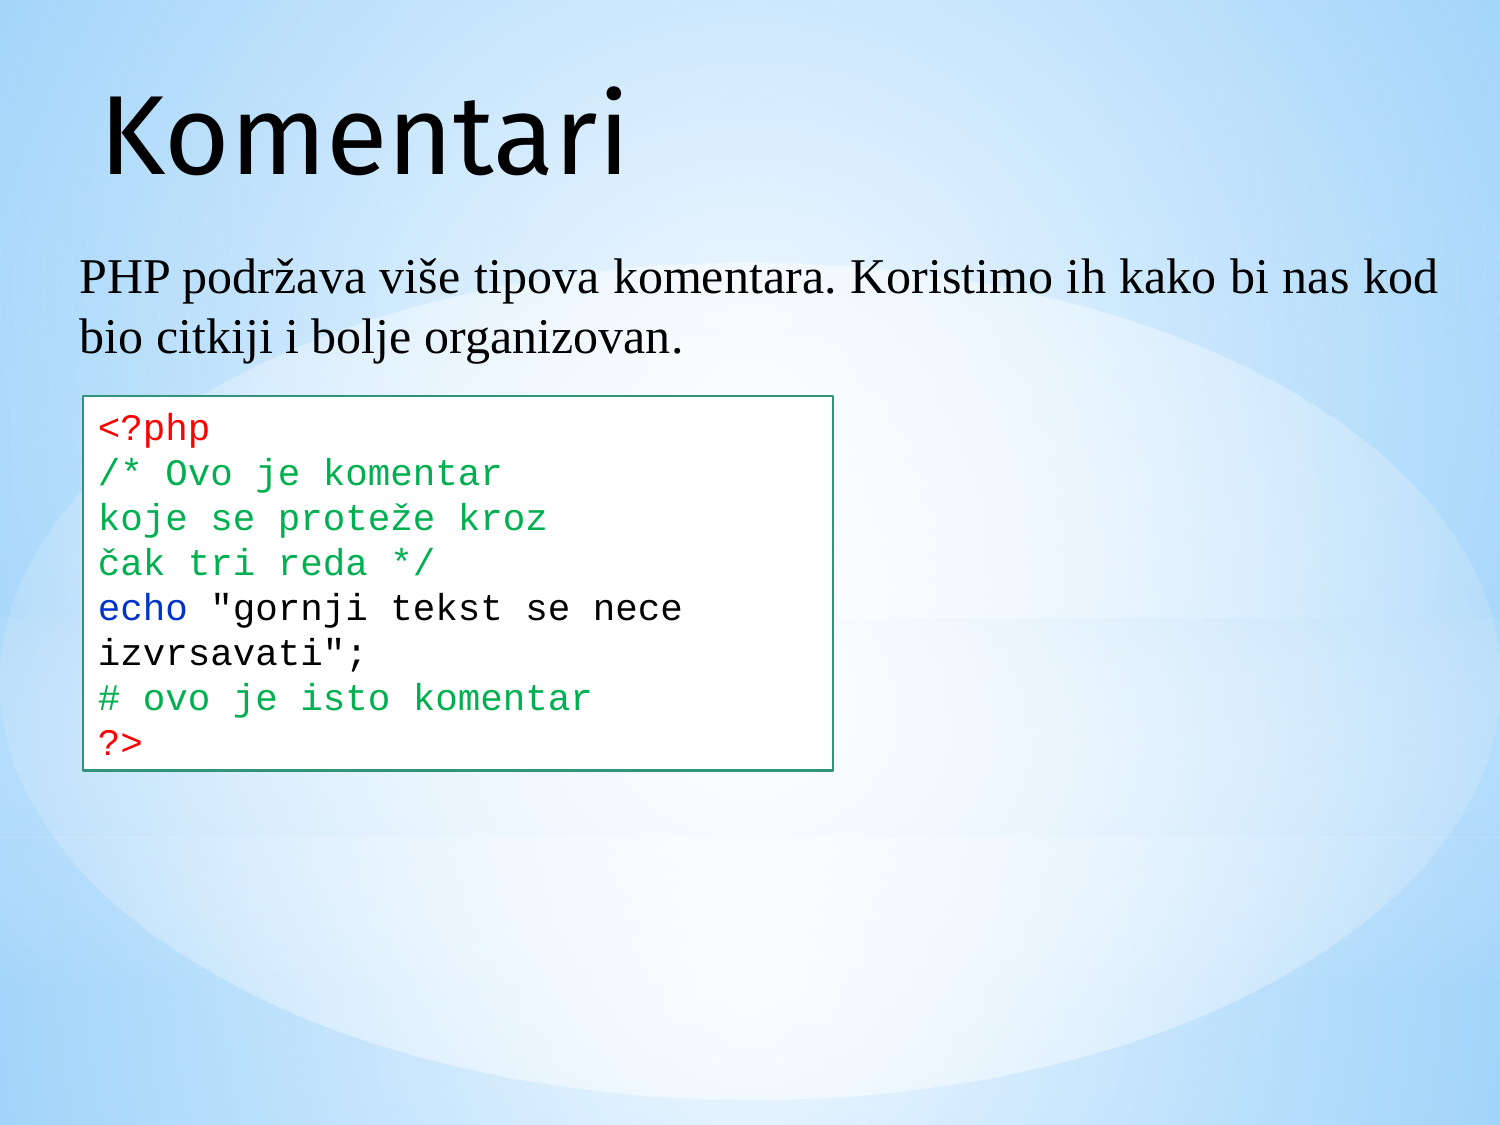

Komentari
PHP podržava više tipova komentara. Koristimo ih kako bi nas kod bio citkiji i bolje organizovan.
<?php
/* Ovo je komentar
koje se proteže kroz
čak tri reda */
echo "gornji tekst se nece izvrsavati";
# ovo je isto komentar
?>